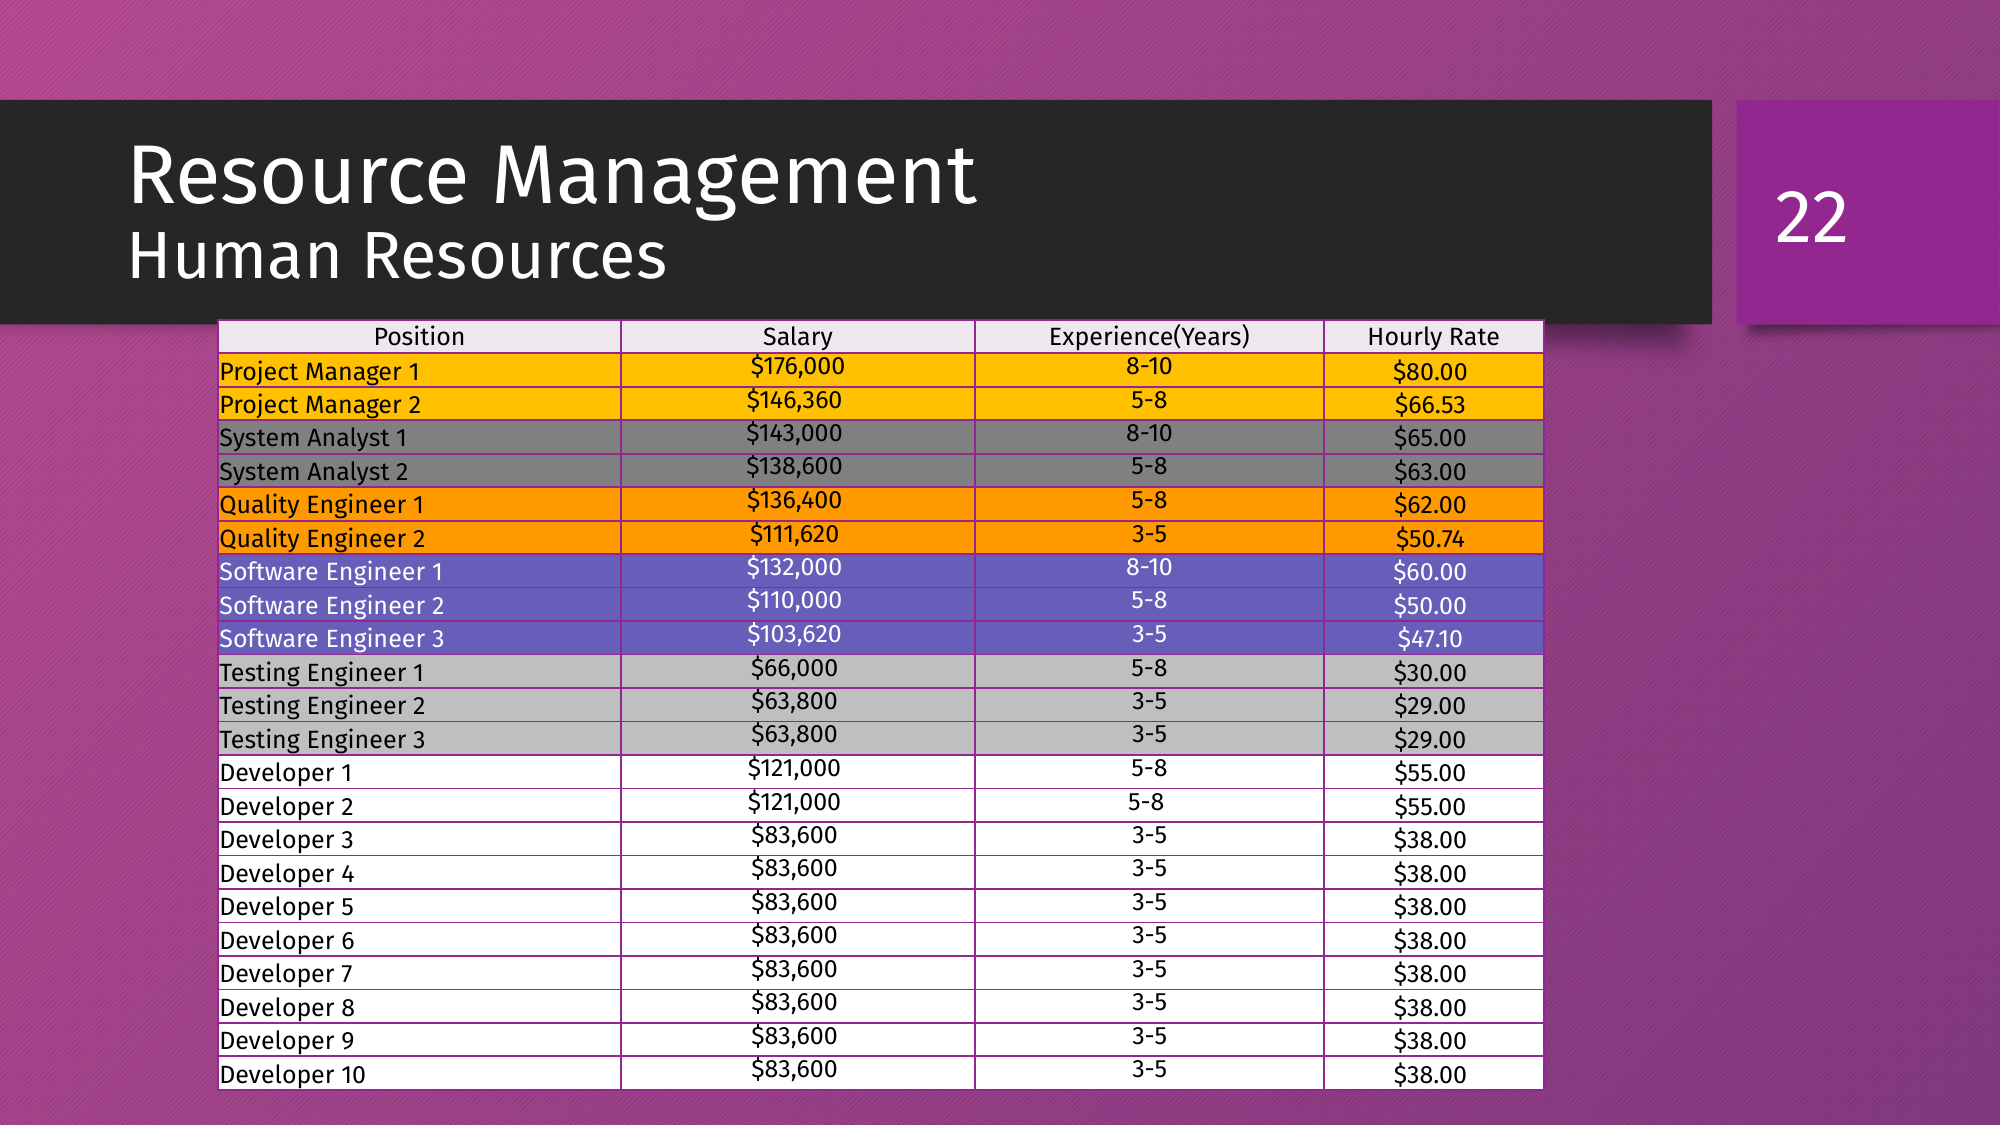

22
# Resource Management Human Resources
| Position | Salary | Experience(Years) | Hourly Rate |
| --- | --- | --- | --- |
| Project Manager 1 | $176,000 | 8-10 | $80.00 |
| Project Manager 2 | $146,360 | 5-8 | $66.53 |
| System Analyst 1 | $143,000 | 8-10 | $65.00 |
| System Analyst 2 | $138,600 | 5-8 | $63.00 |
| Quality Engineer 1 | $136,400 | 5-8 | $62.00 |
| Quality Engineer 2 | $111,620 | 3-5 | $50.74 |
| Software Engineer 1 | $132,000 | 8-10 | $60.00 |
| Software Engineer 2 | $110,000 | 5-8 | $50.00 |
| Software Engineer 3 | $103,620 | 3-5 | $47.10 |
| Testing Engineer 1 | $66,000 | 5-8 | $30.00 |
| Testing Engineer 2 | $63,800 | 3-5 | $29.00 |
| Testing Engineer 3 | $63,800 | 3-5 | $29.00 |
| Developer 1 | $121,000 | 5-8 | $55.00 |
| Developer 2 | $121,000 | 5-8 | $55.00 |
| Developer 3 | $83,600 | 3-5 | $38.00 |
| Developer 4 | $83,600 | 3-5 | $38.00 |
| Developer 5 | $83,600 | 3-5 | $38.00 |
| Developer 6 | $83,600 | 3-5 | $38.00 |
| Developer 7 | $83,600 | 3-5 | $38.00 |
| Developer 8 | $83,600 | 3-5 | $38.00 |
| Developer 9 | $83,600 | 3-5 | $38.00 |
| Developer 10 | $83,600 | 3-5 | $38.00 |